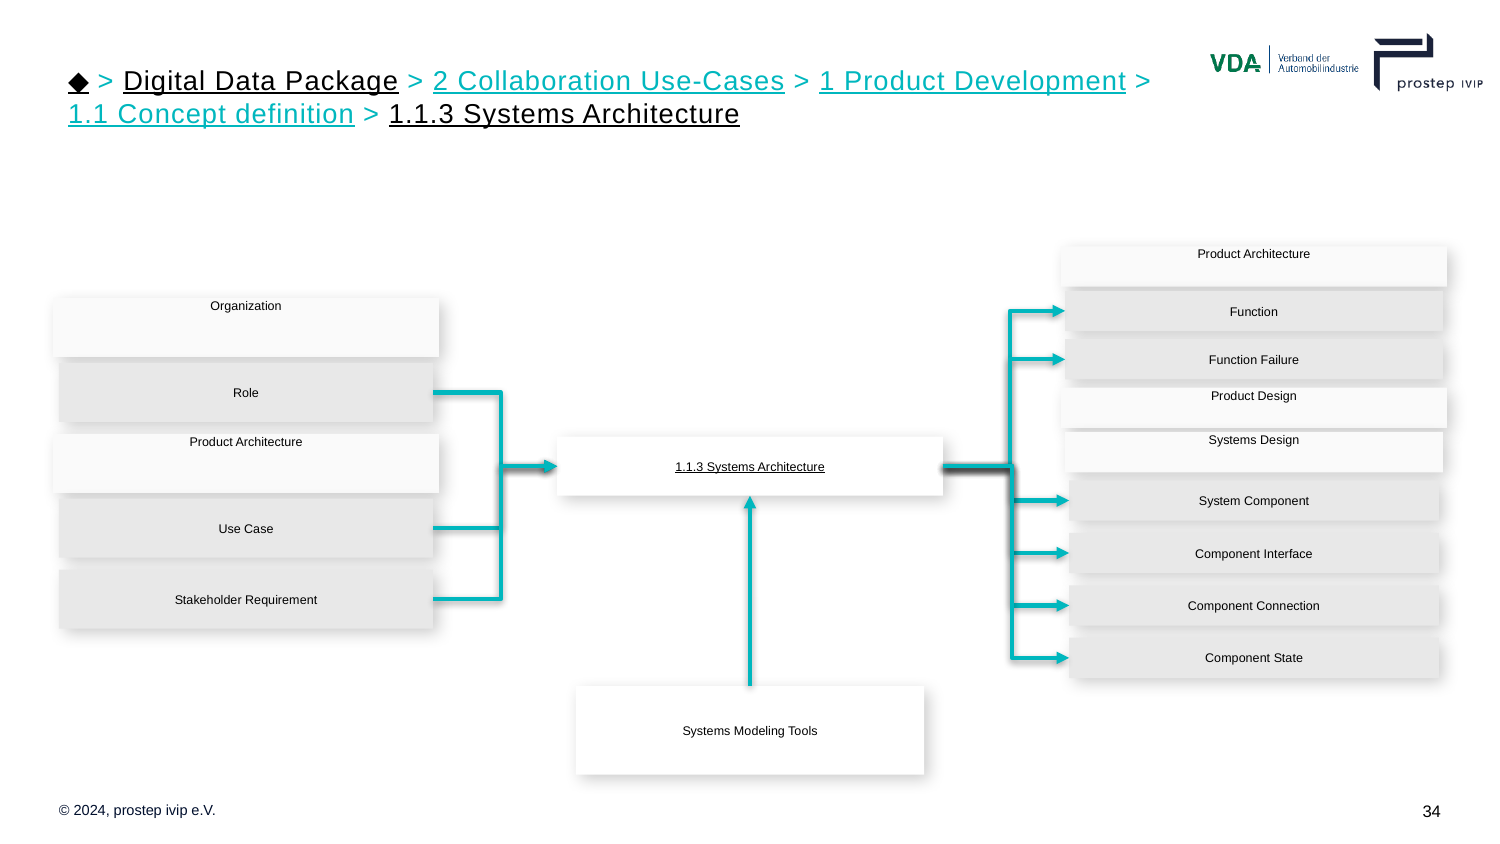

# ◆ > Digital Data Package > 2 Collaboration Use-Cases > 1 Product Development > 1.1 Concept definition > 1.1.3 Systems Architecture
Product Architecture
Function
Organization
Function Failure
Role
Product Design
Systems Design
Product Architecture
1.1.3 Systems Architecture
System Component
Use Case
Component Interface
Stakeholder Requirement
Component Connection
Component State
Systems Modeling Tools